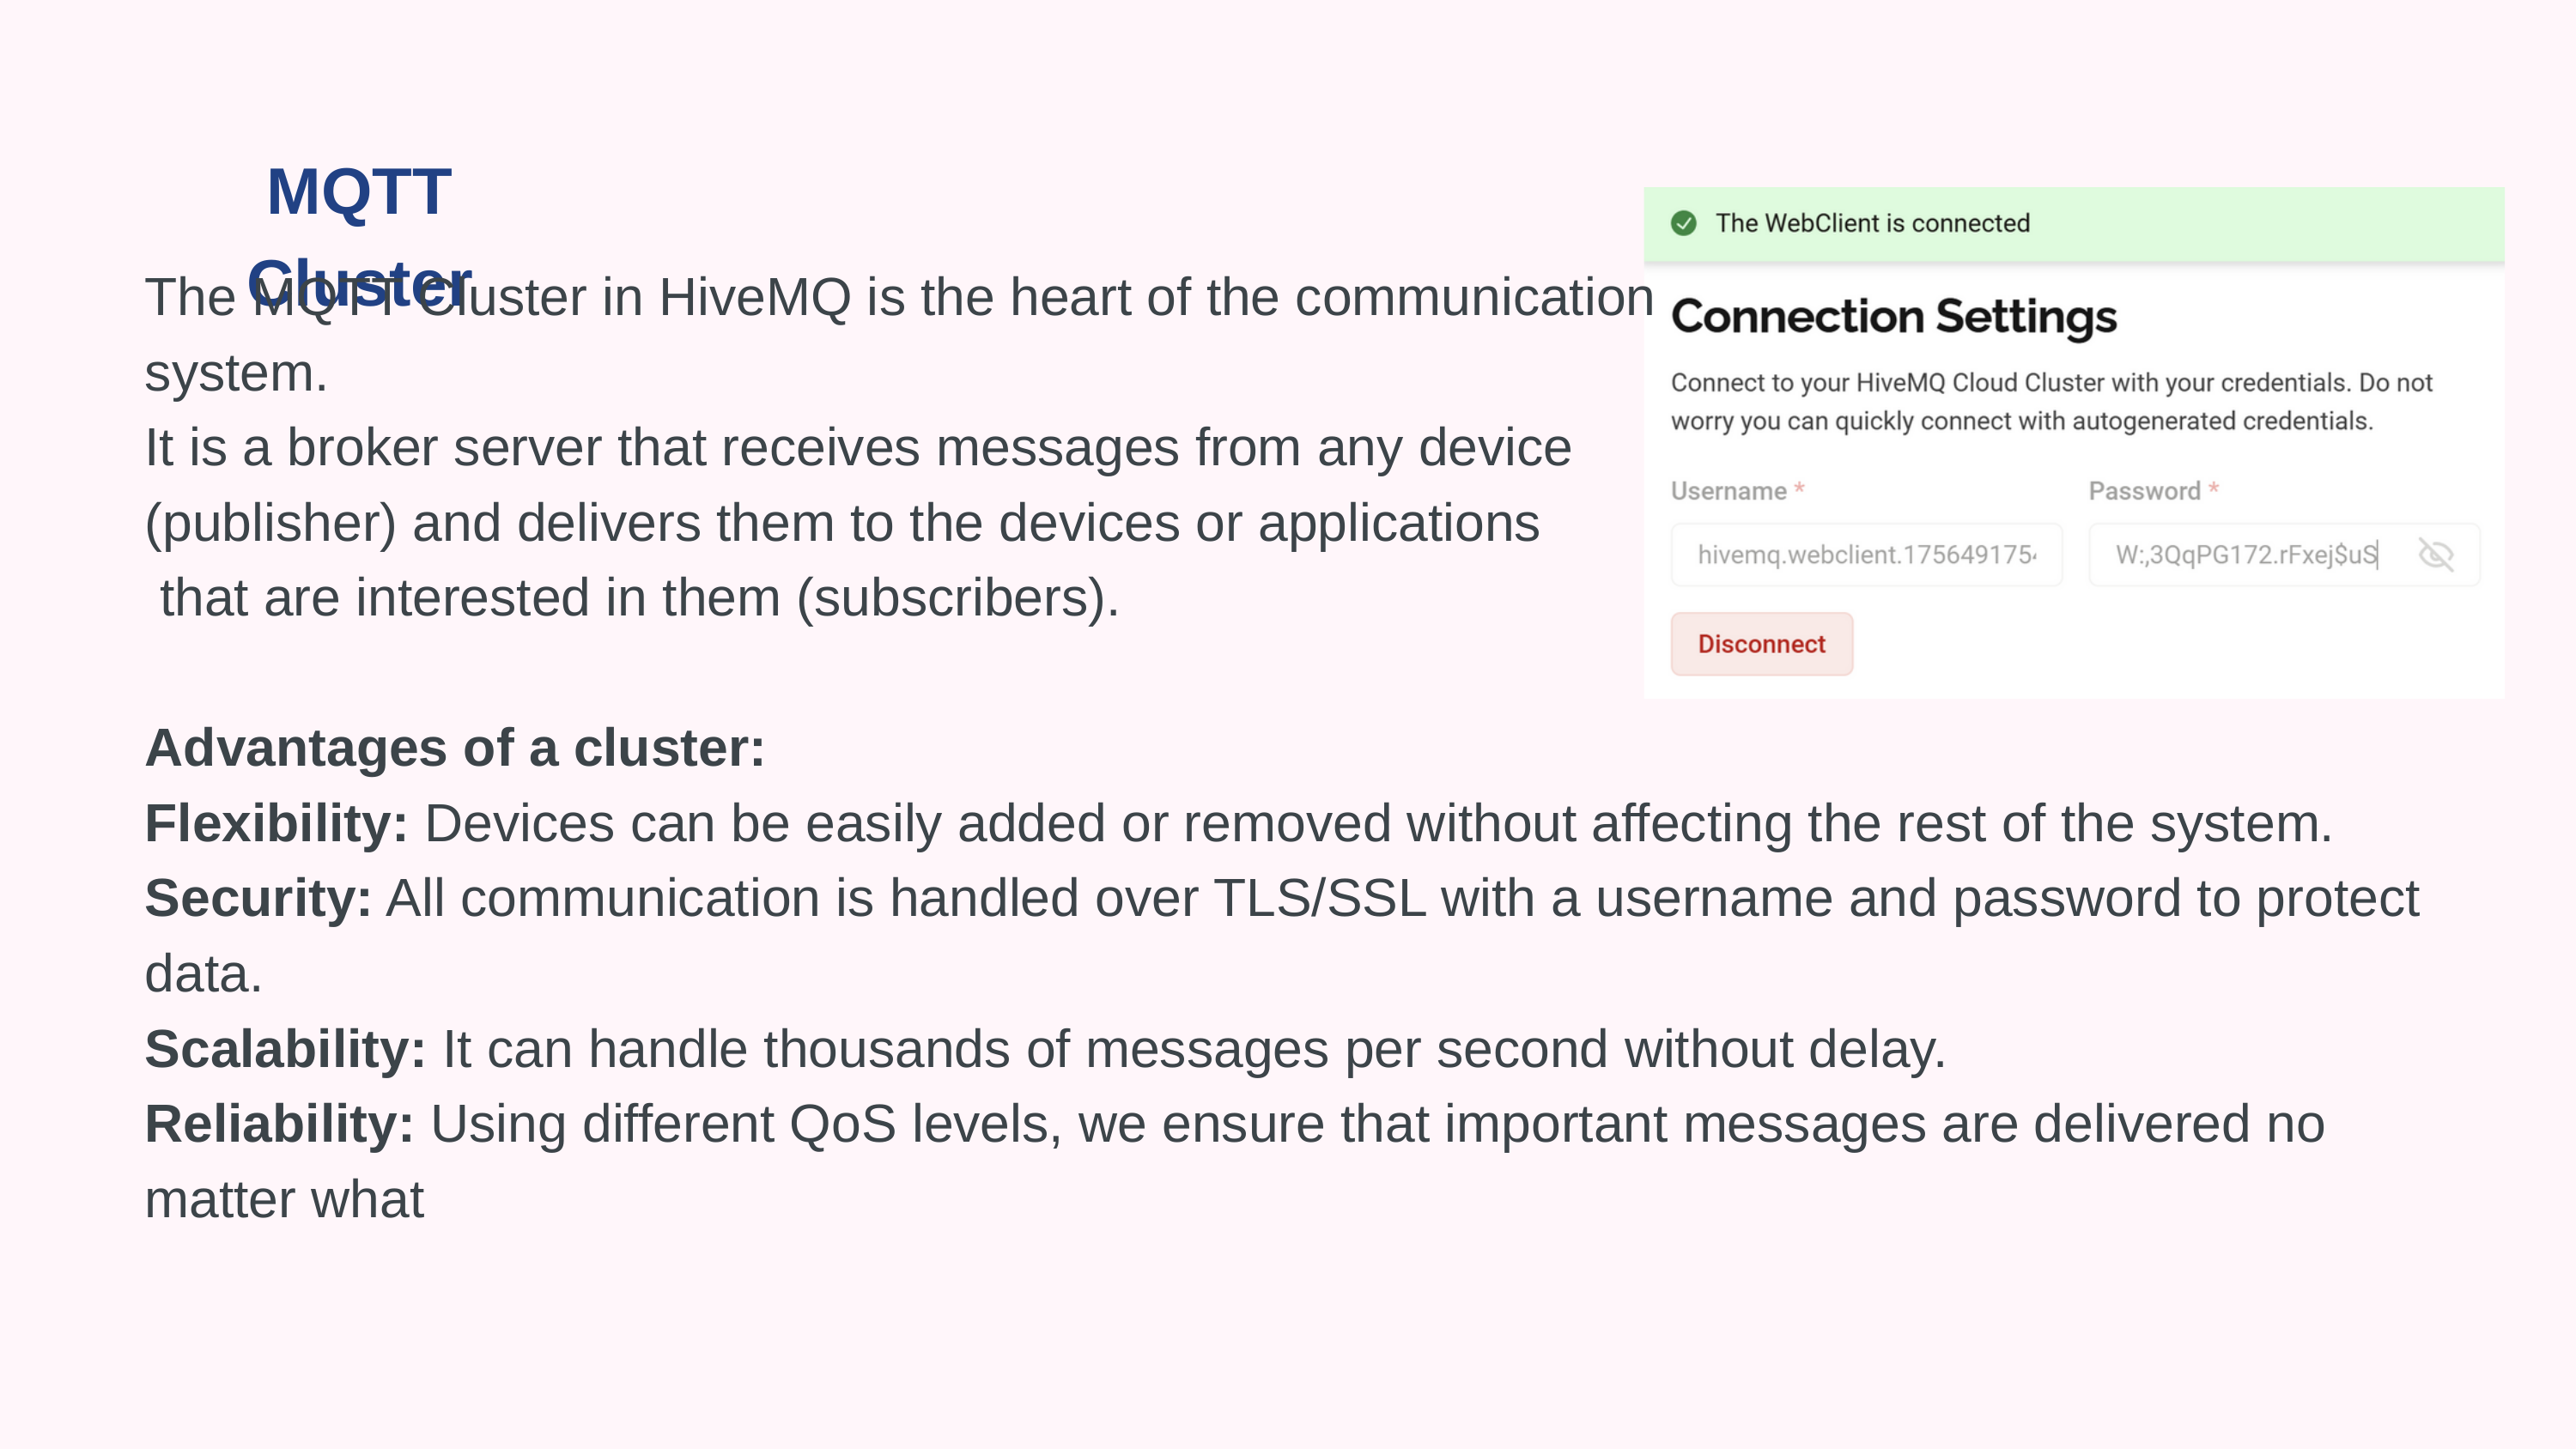

MQTT Cluster

The MQTT Cluster in HiveMQ is the heart of the communication
system.
It is a broker server that receives messages from any device
(publisher) and delivers them to the devices or applications
 that are interested in them (subscribers).

Advantages of a cluster:
Flexibility: Devices can be easily added or removed without affecting the rest of the system.
Security: All communication is handled over TLS/SSL with a username and password to protect data.
Scalability: It can handle thousands of messages per second without delay.
Reliability: Using different QoS levels, we ensure that important messages are delivered no matter what